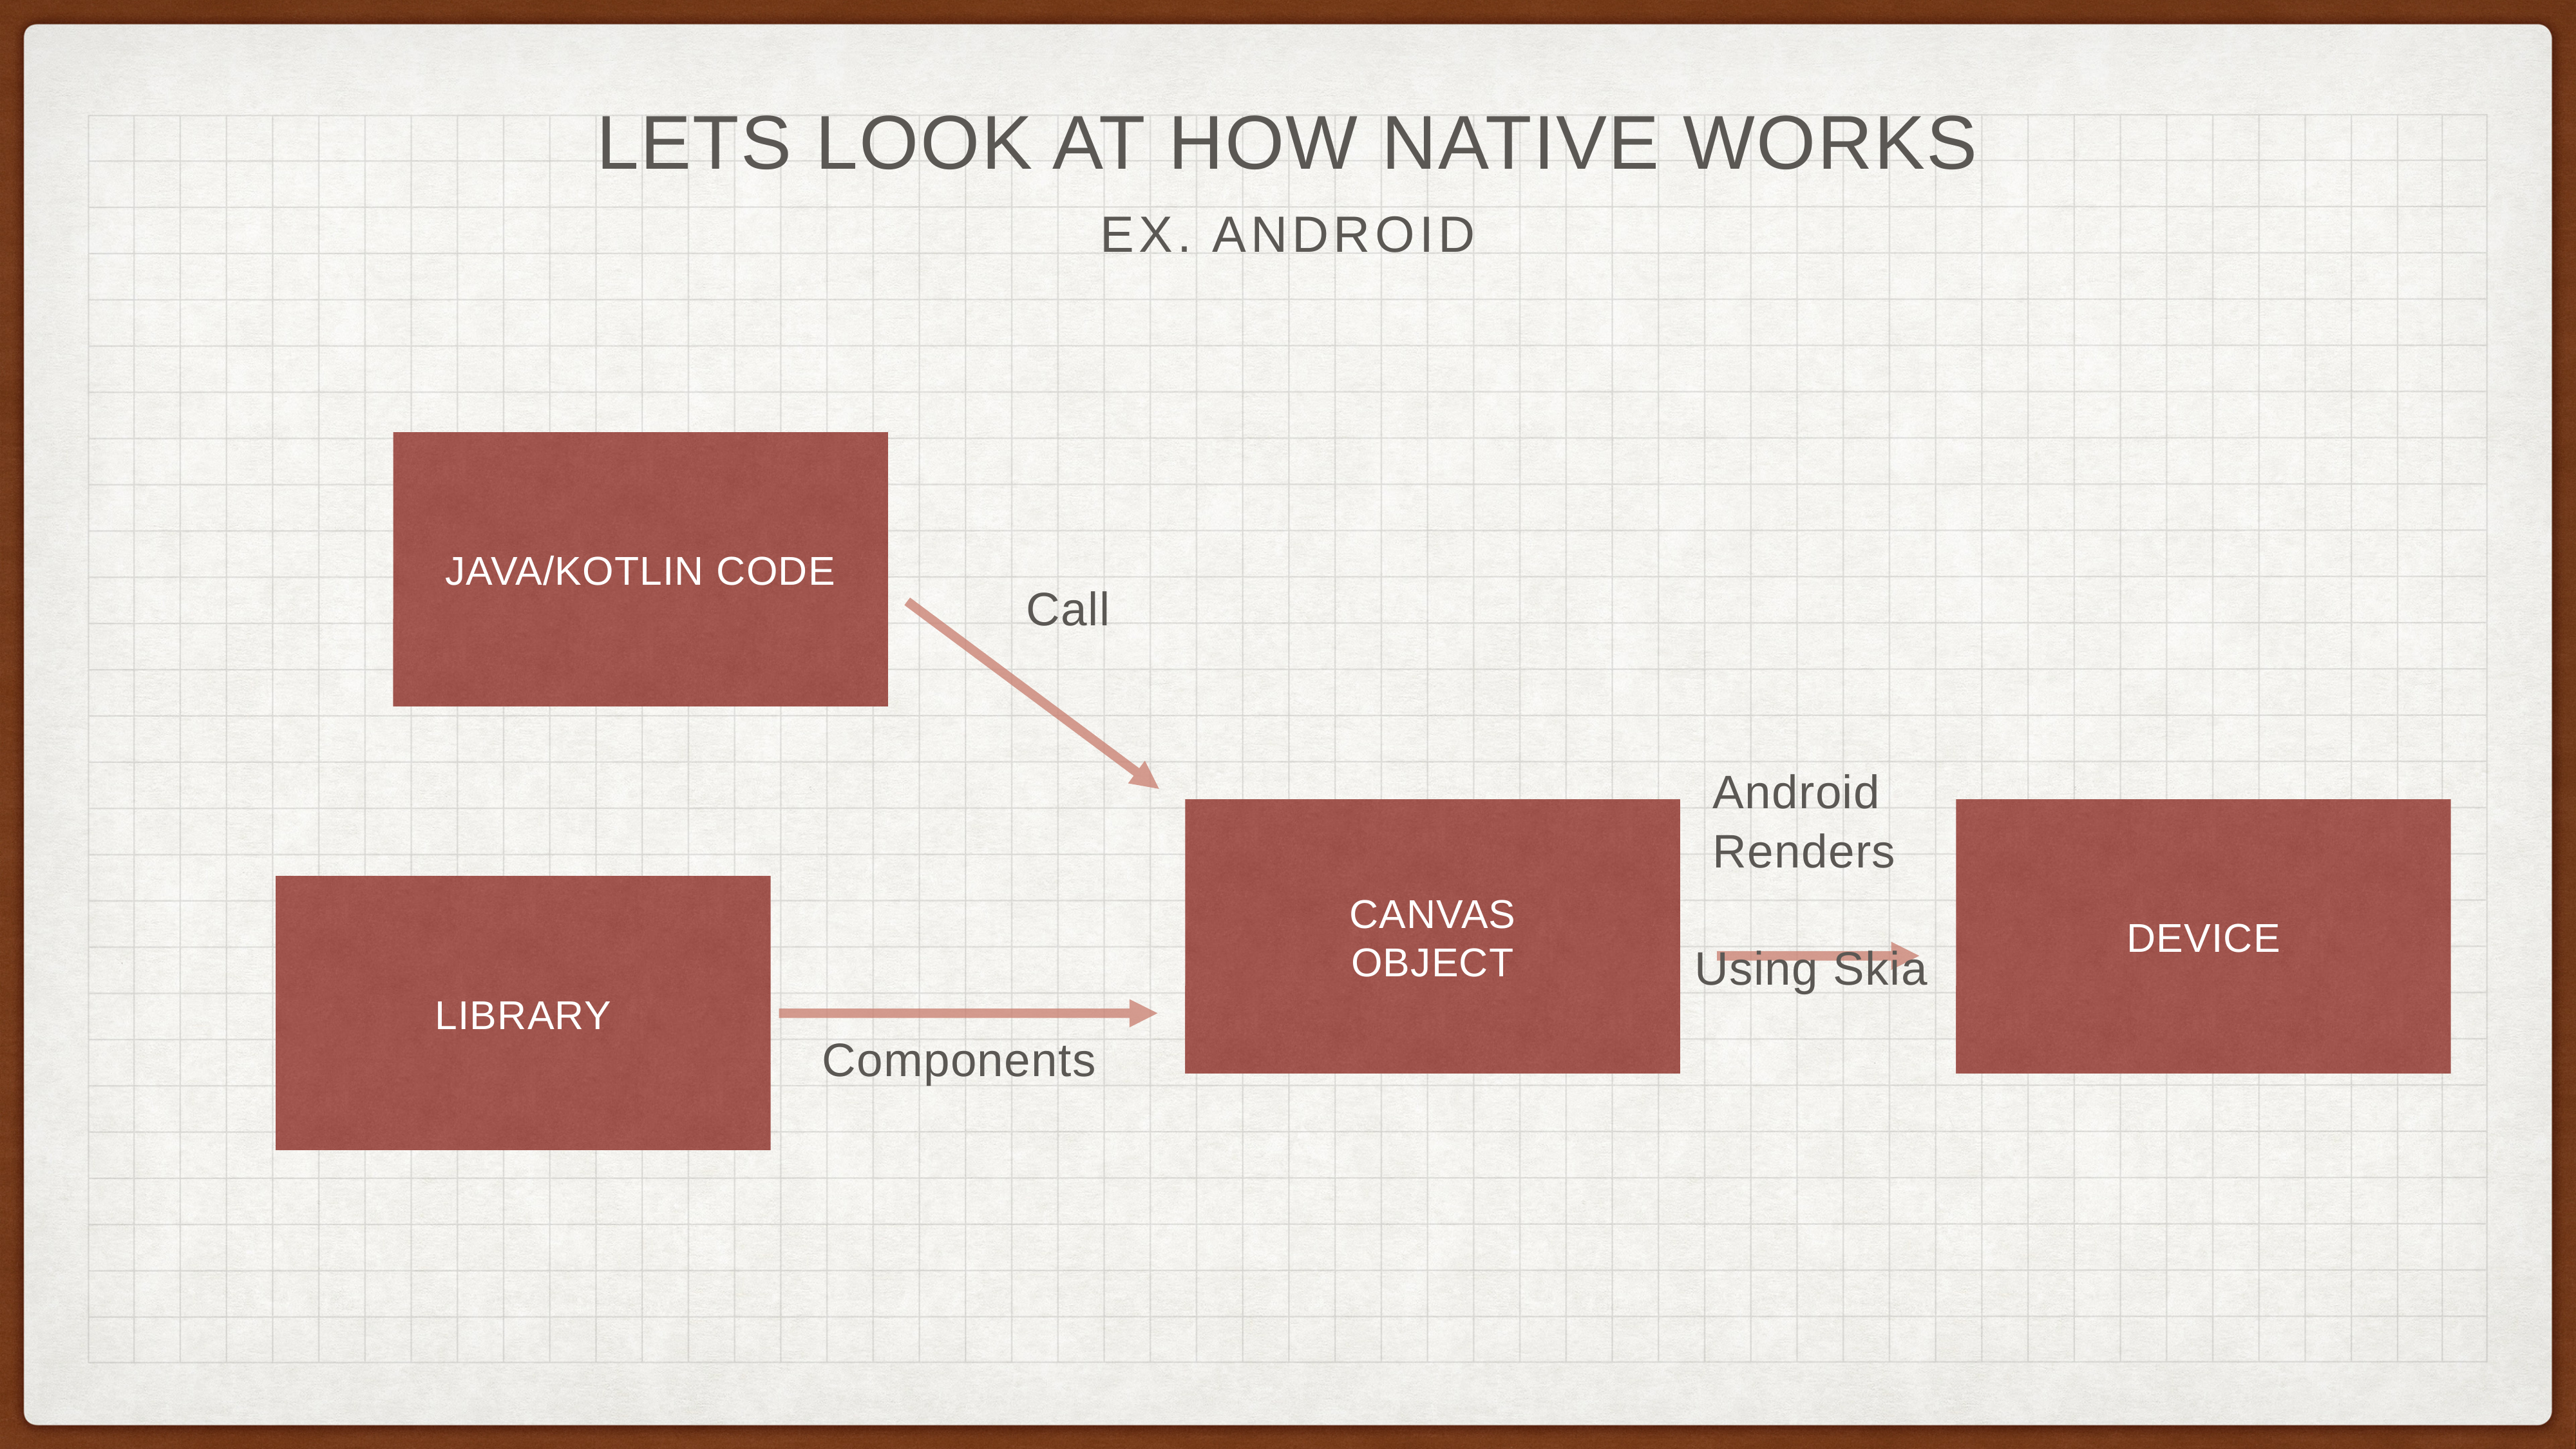

Lets look at how Native works
Ex. Android
Java/Kotlin Code

Call
Android
Renders
Canvas
Object
Device
Library

Using Skia

Components